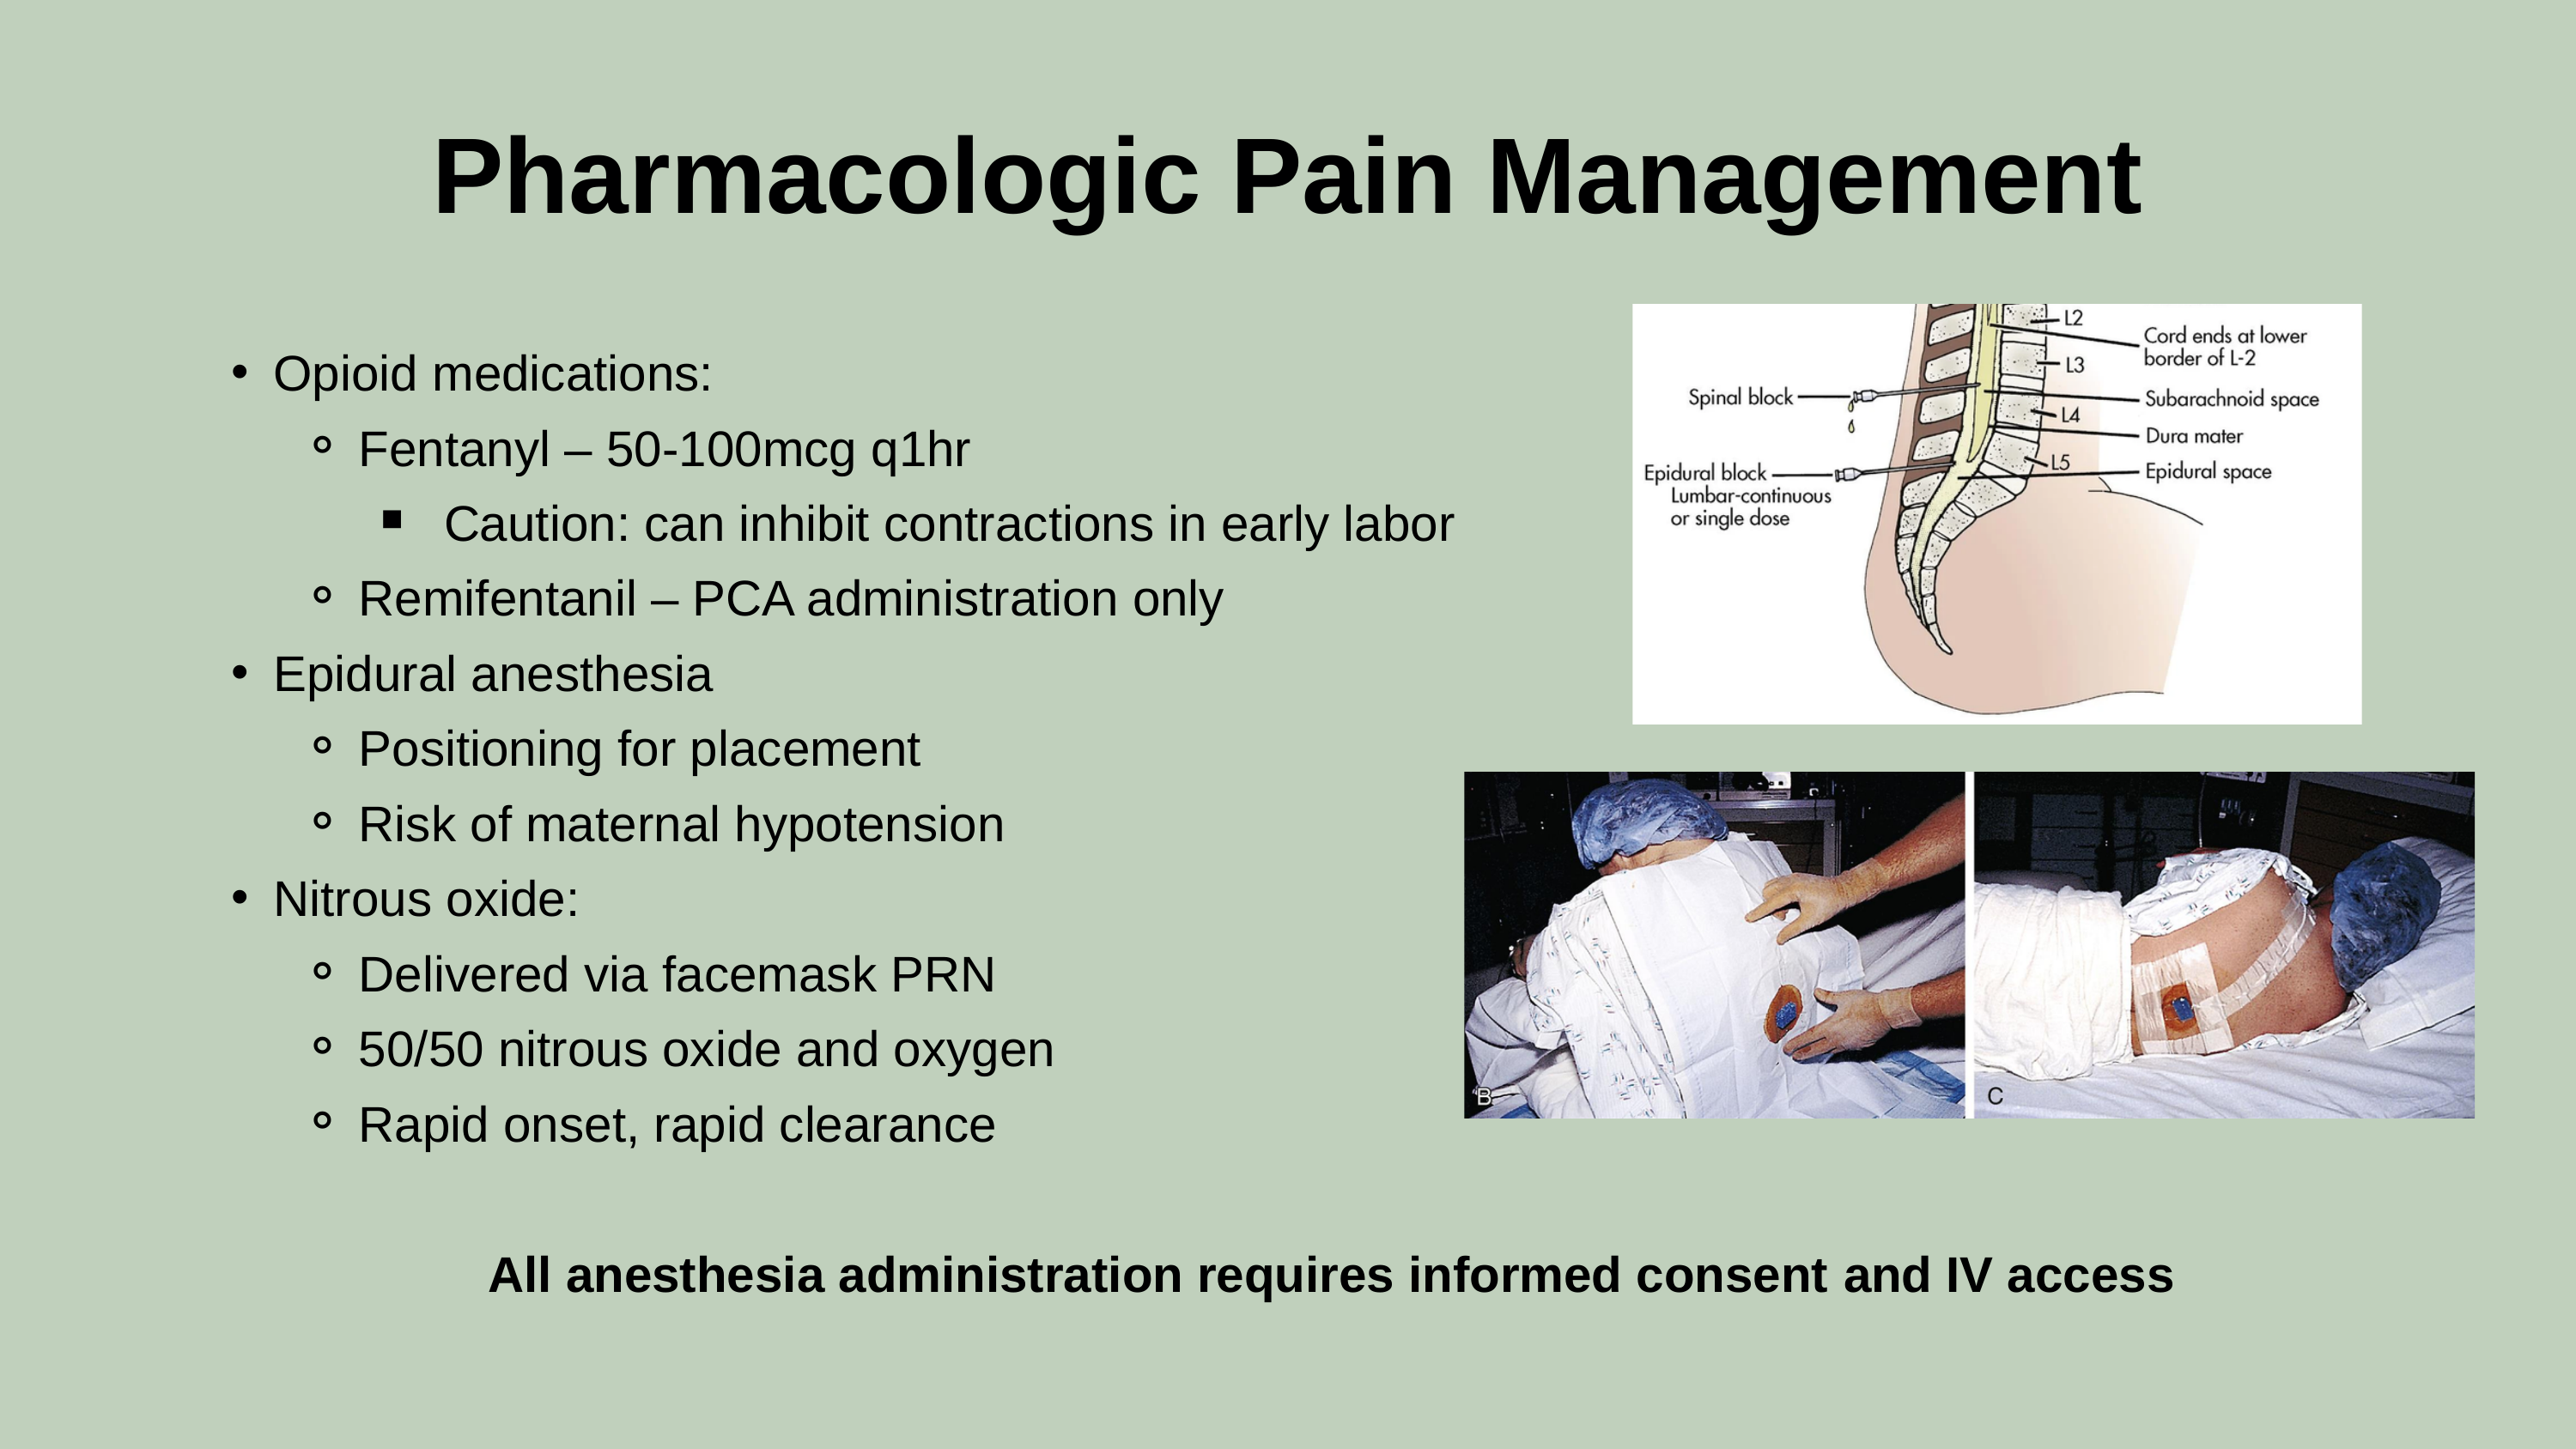

Pharmacologic Pain Management

Opioid medications:
Fentanyl – 50-100mcg q1hr
Caution: can inhibit contractions in early labor
Remifentanil – PCA administration only
Epidural anesthesia
Positioning for placement
Risk of maternal hypotension
Nitrous oxide:
Delivered via facemask PRN
50/50 nitrous oxide and oxygen
Rapid onset, rapid clearance

All anesthesia administration requires informed consent and IV access